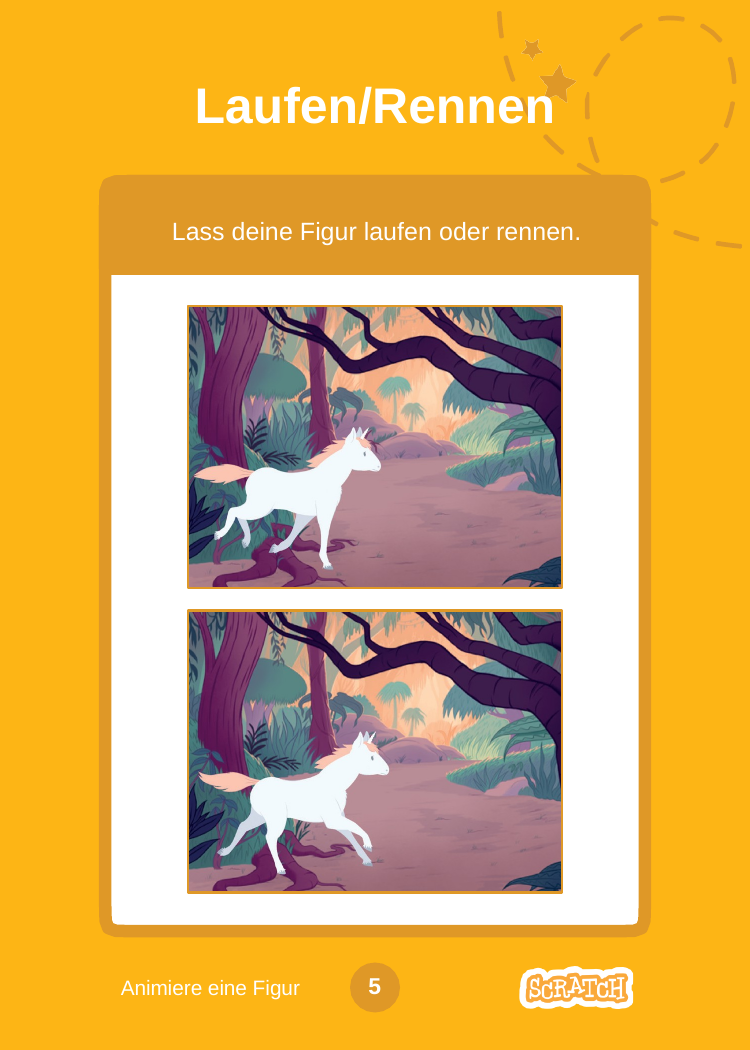

# Laufen/Rennen

Lass deine Figur laufen oder rennen.

5
Animiere eine Figur